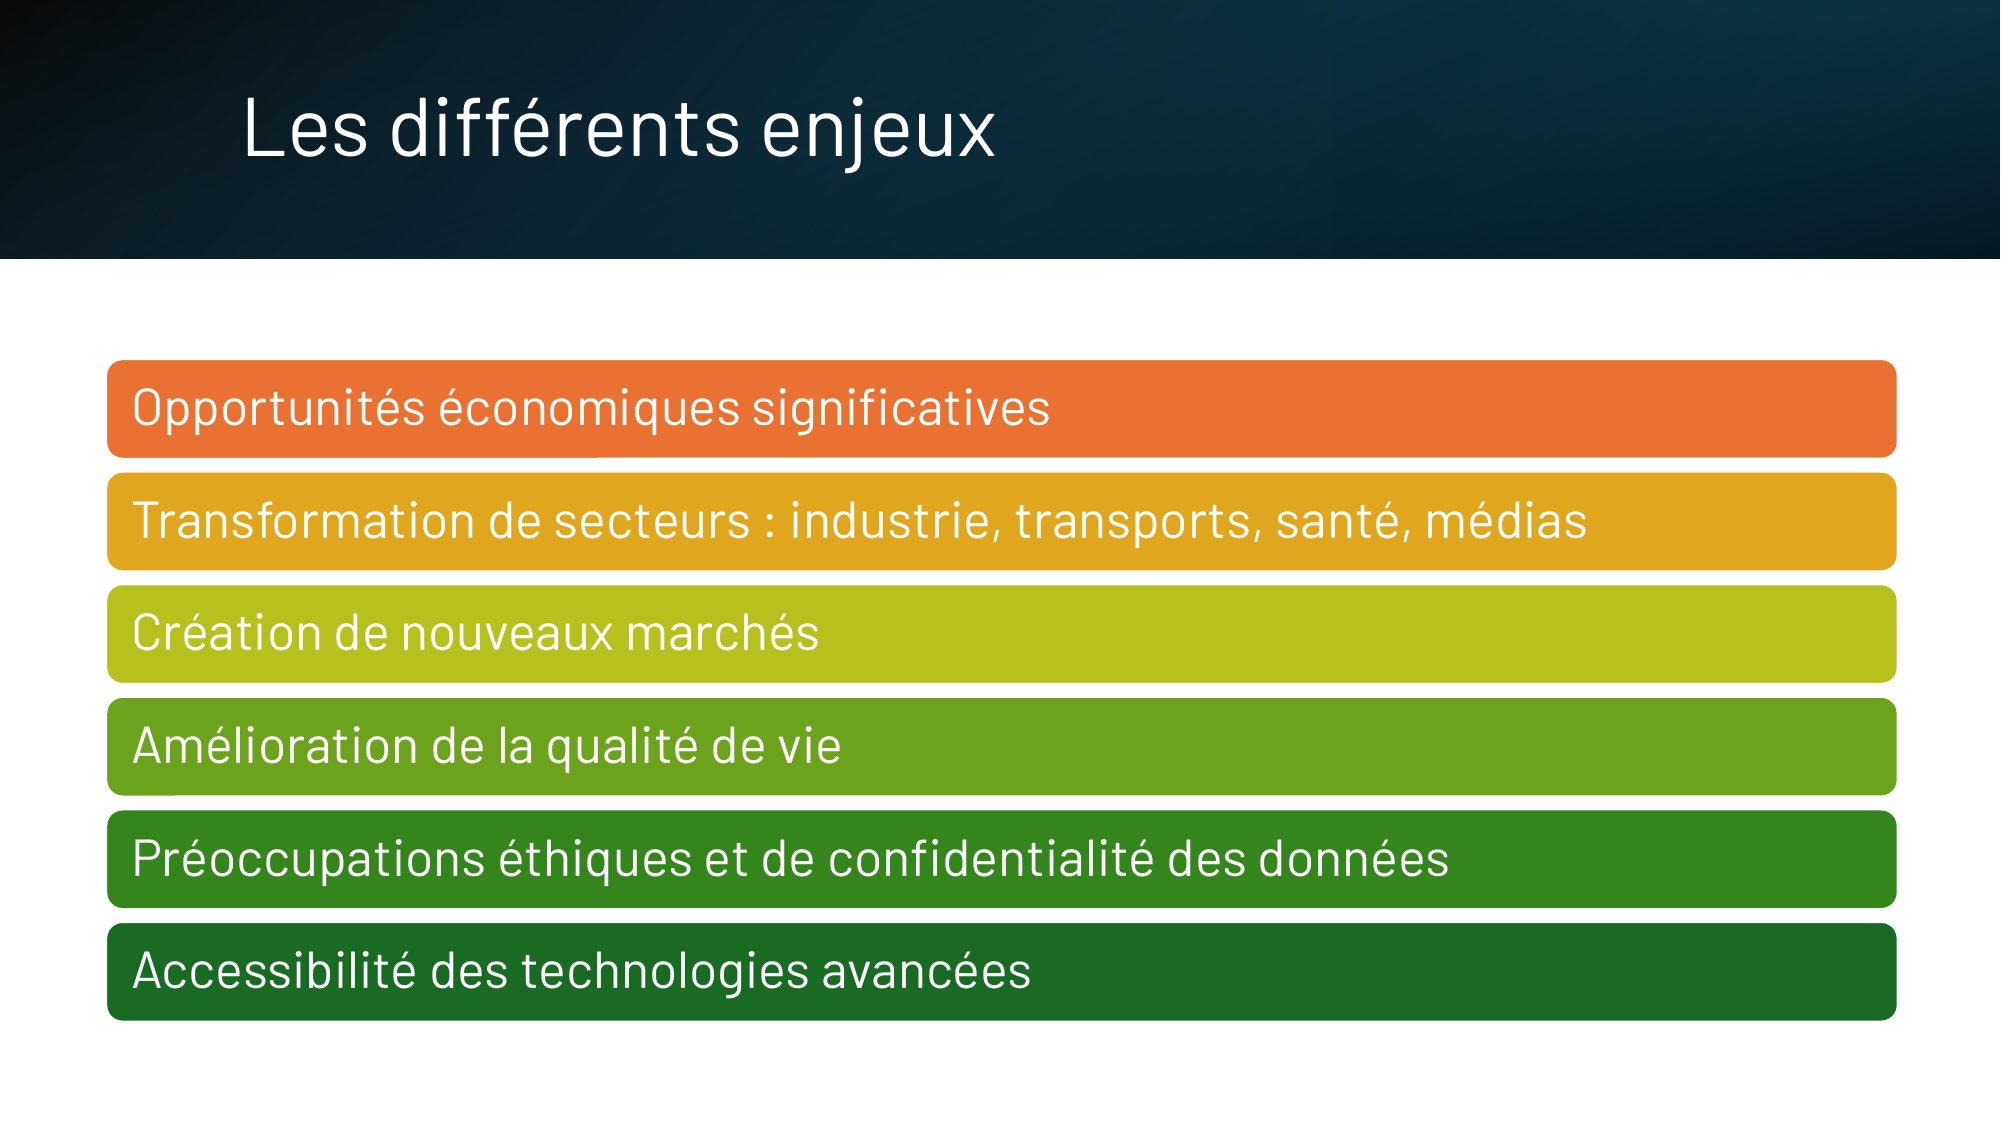

# Les différents enjeux
Opportunités économiques significatives
Transformation de secteurs : industrie, transports, santé, médias
Création de nouveaux marchés
Amélioration de la qualité de vie
Préoccupations éthiques et de confidentialité des données
Accessibilité des technologies avancées